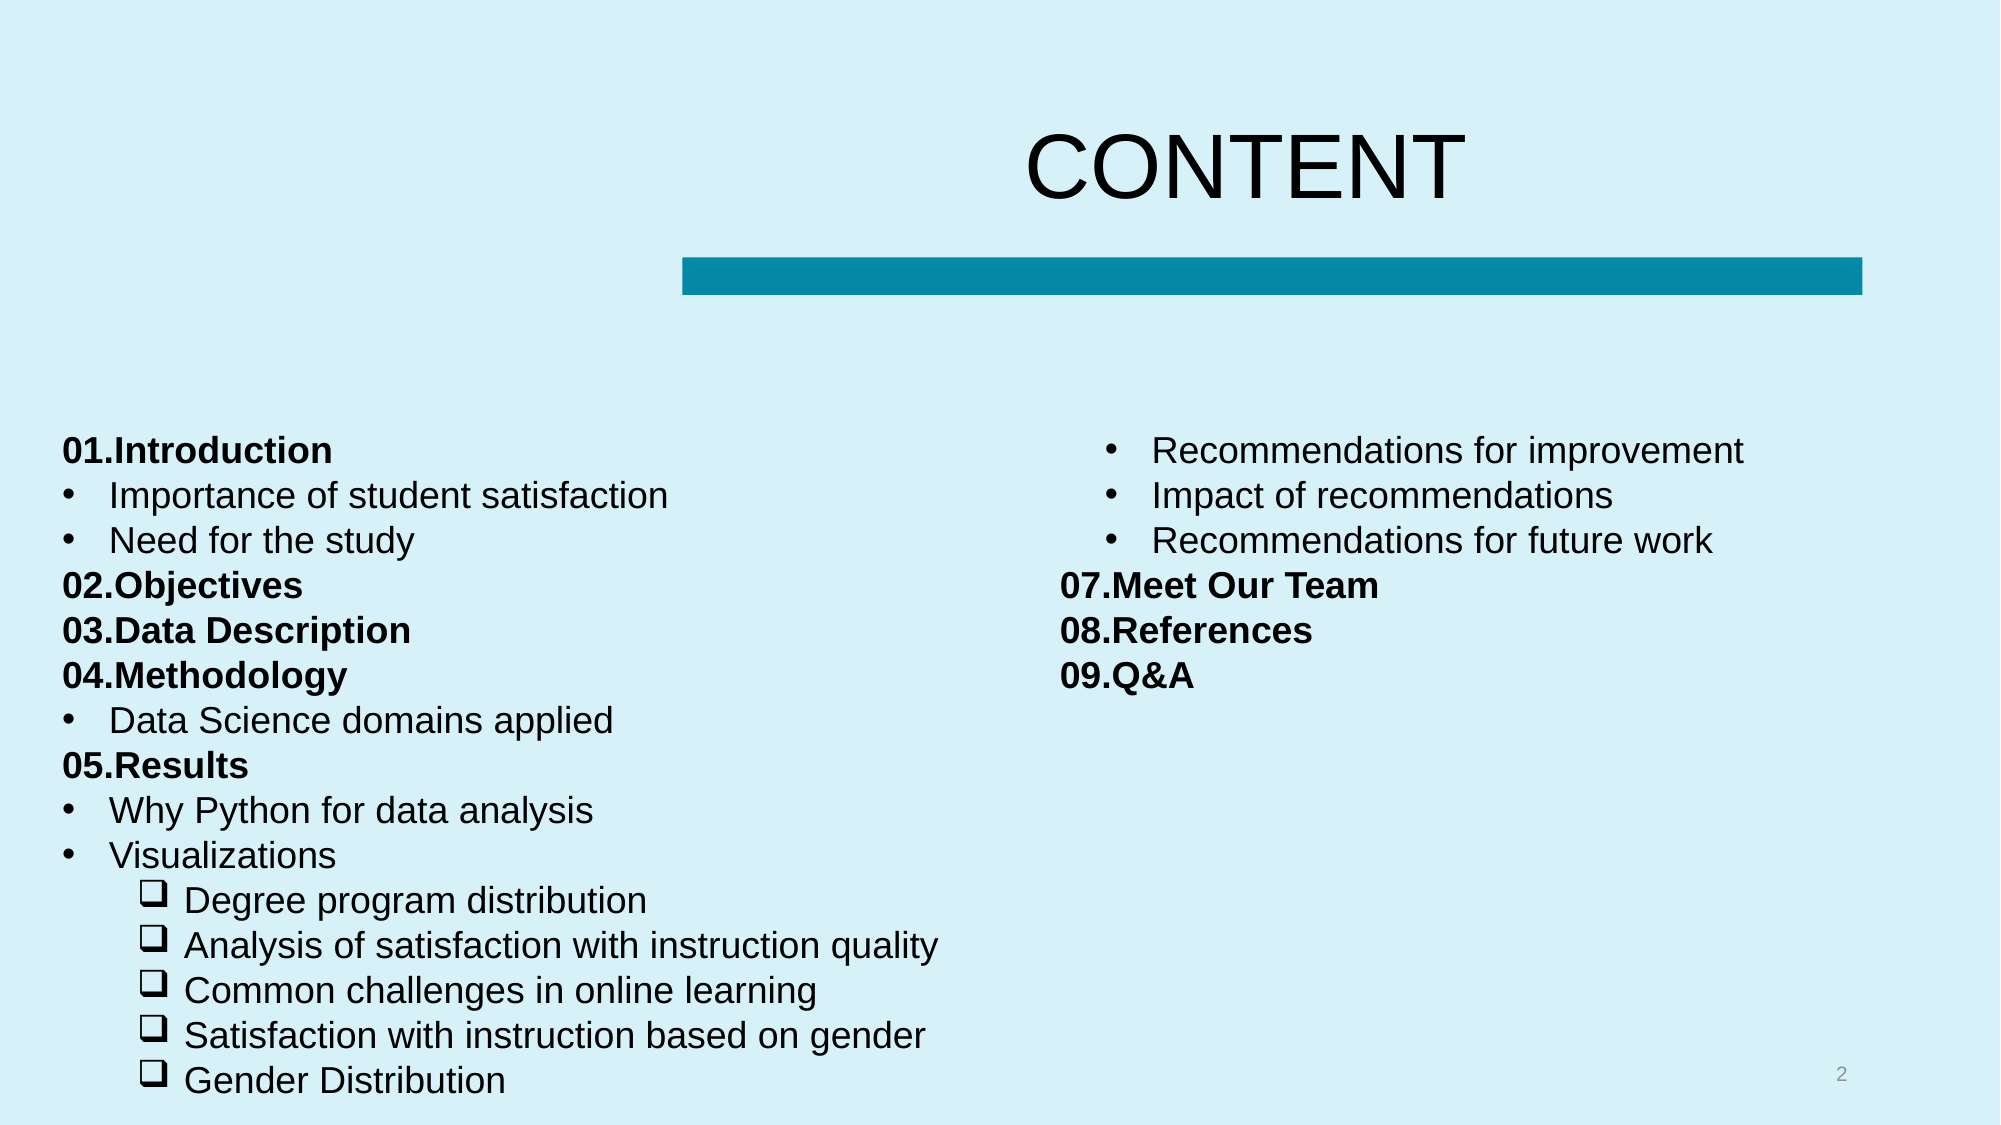

# CONTENT
01.Introduction
Importance of student satisfaction
Need for the study
02.Objectives
03.Data Description
04.Methodology
Data Science domains applied
05.Results
Why Python for data analysis
Visualizations
Degree program distribution
Analysis of satisfaction with instruction quality
Common challenges in online learning
Satisfaction with instruction based on gender
Gender Distribution

06.Conclusion
Recommendations for improvement
Impact of recommendations
Recommendations for future work
          07.Meet Our Team
          08.References
          09.Q&A

2